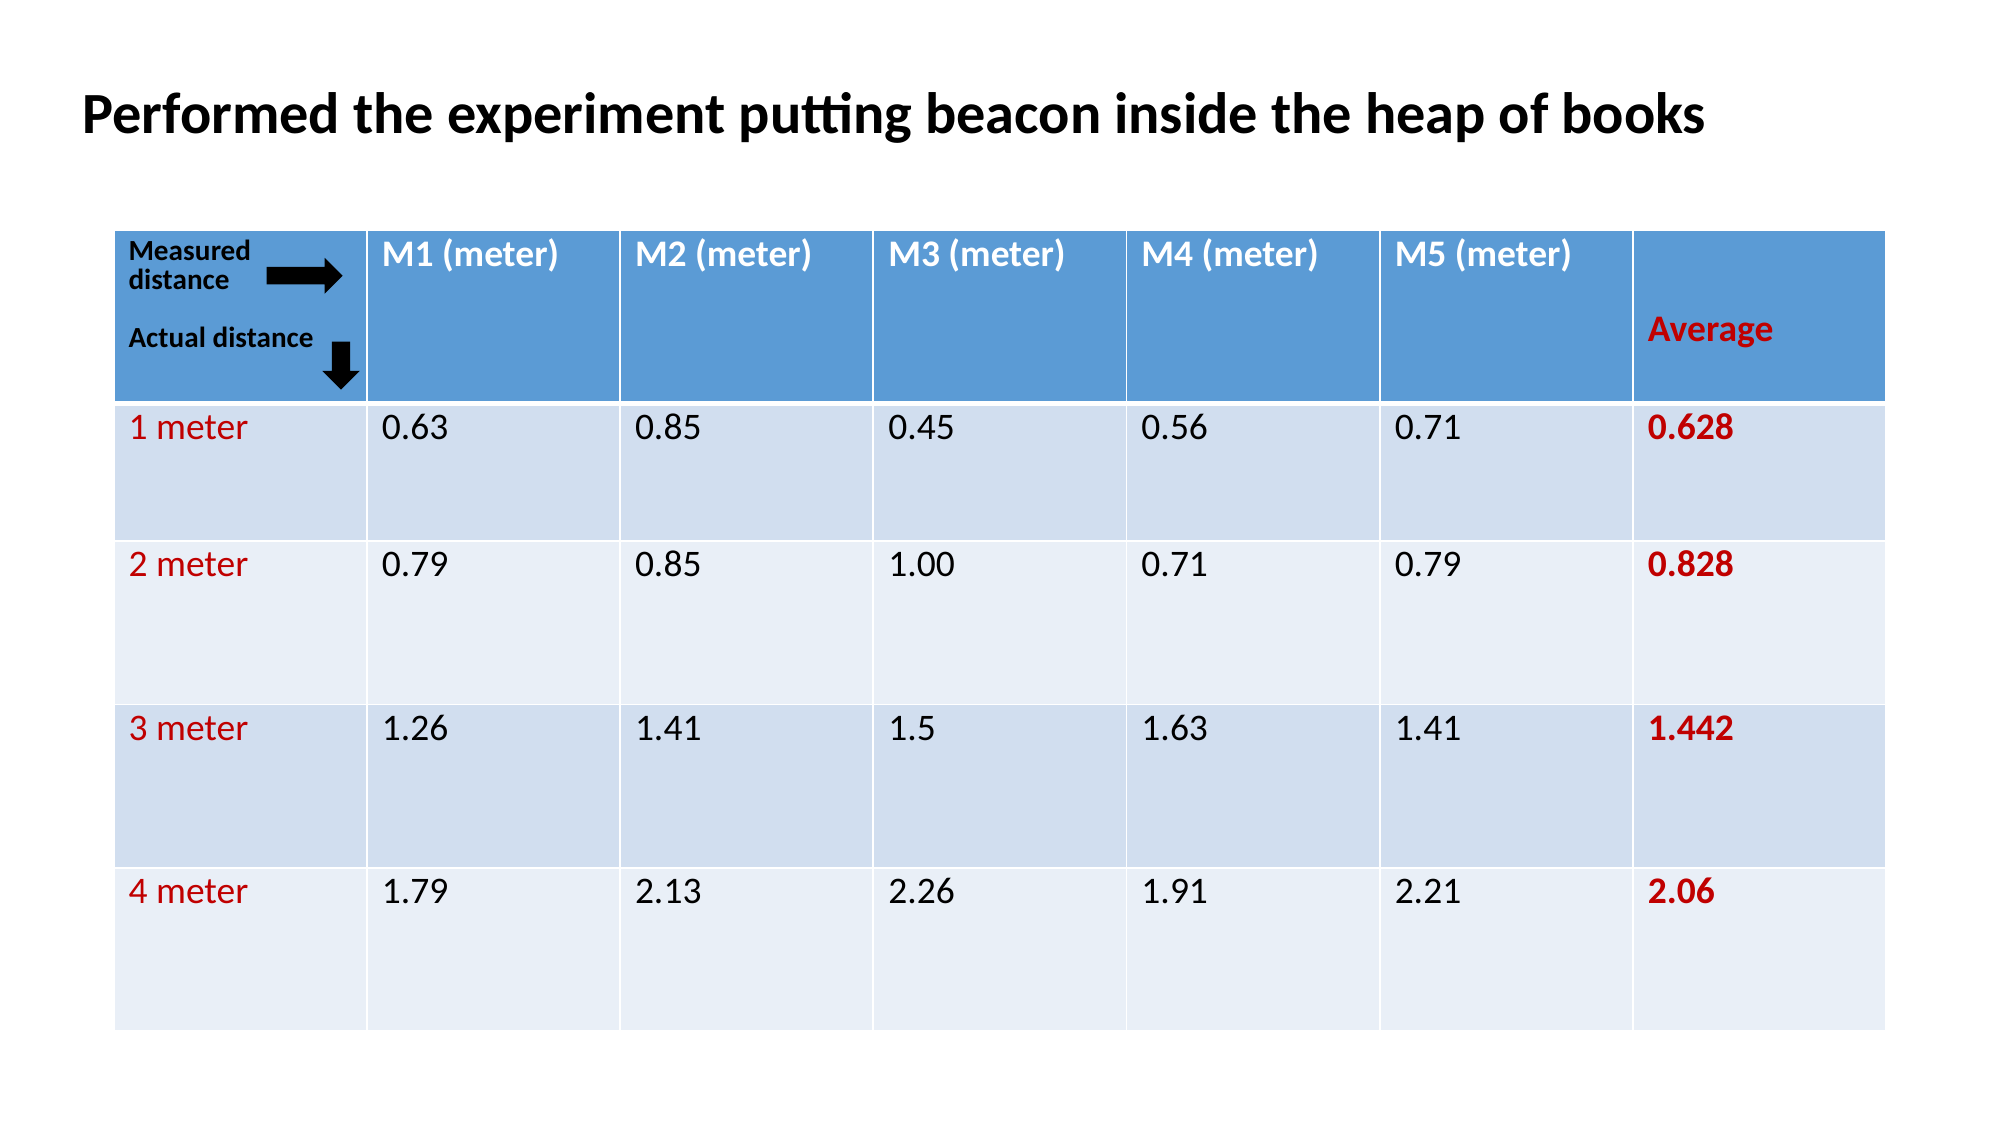

Performed the experiment putting beacon inside the heap of books
| Measured distance Actual distance | M1 (meter) | M2 (meter) | M3 (meter) | M4 (meter) | M5 (meter) | Average |
| --- | --- | --- | --- | --- | --- | --- |
| 1 meter | 0.63 | 0.85 | 0.45 | 0.56 | 0.71 | 0.628 |
| 2 meter | 0.79 | 0.85 | 1.00 | 0.71 | 0.79 | 0.828 |
| 3 meter | 1.26 | 1.41 | 1.5 | 1.63 | 1.41 | 1.442 |
| 4 meter | 1.79 | 2.13 | 2.26 | 1.91 | 2.21 | 2.06 |